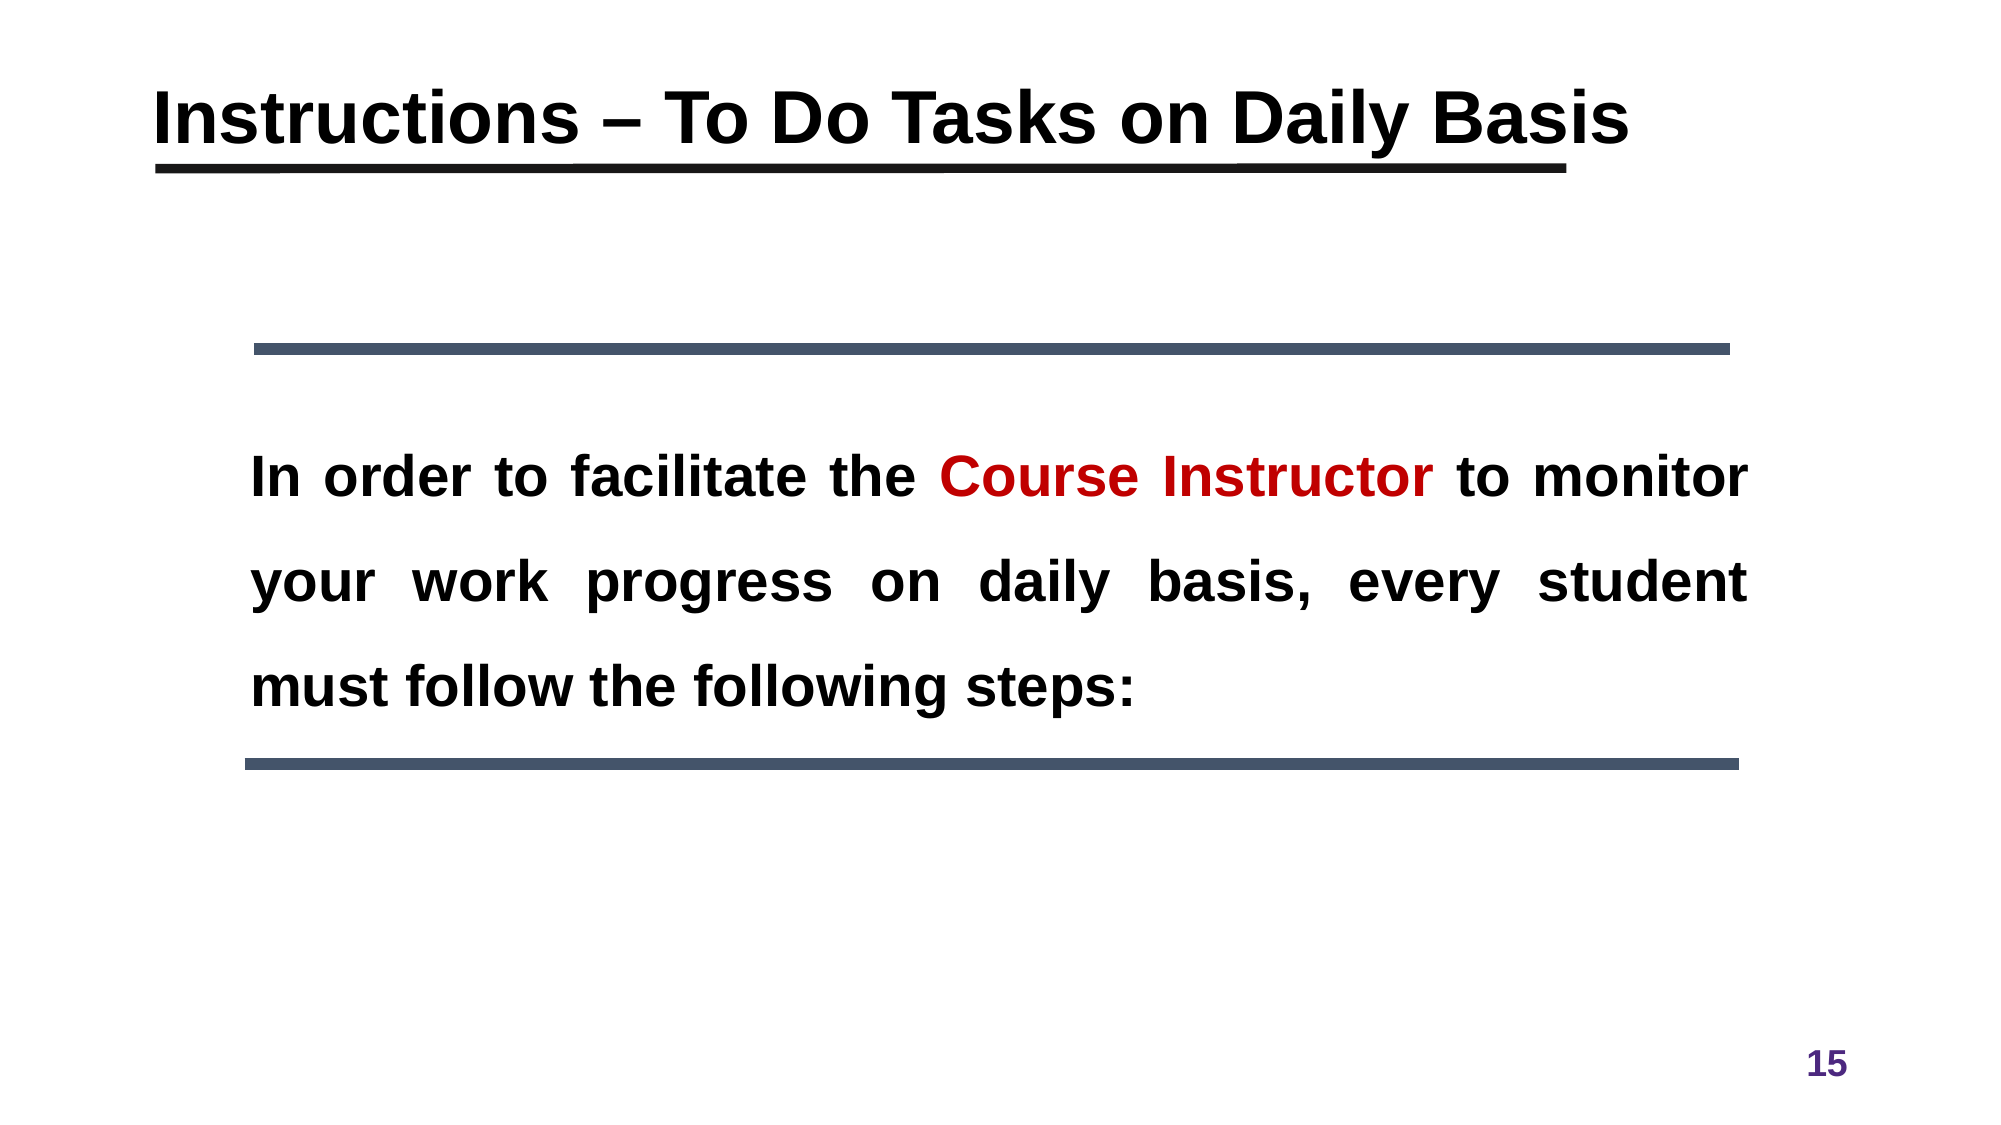

# Instructions – To Do Tasks on Daily Basis
In order to facilitate the Course Instructor to monitor your work progress on daily basis, every student must follow the following steps: